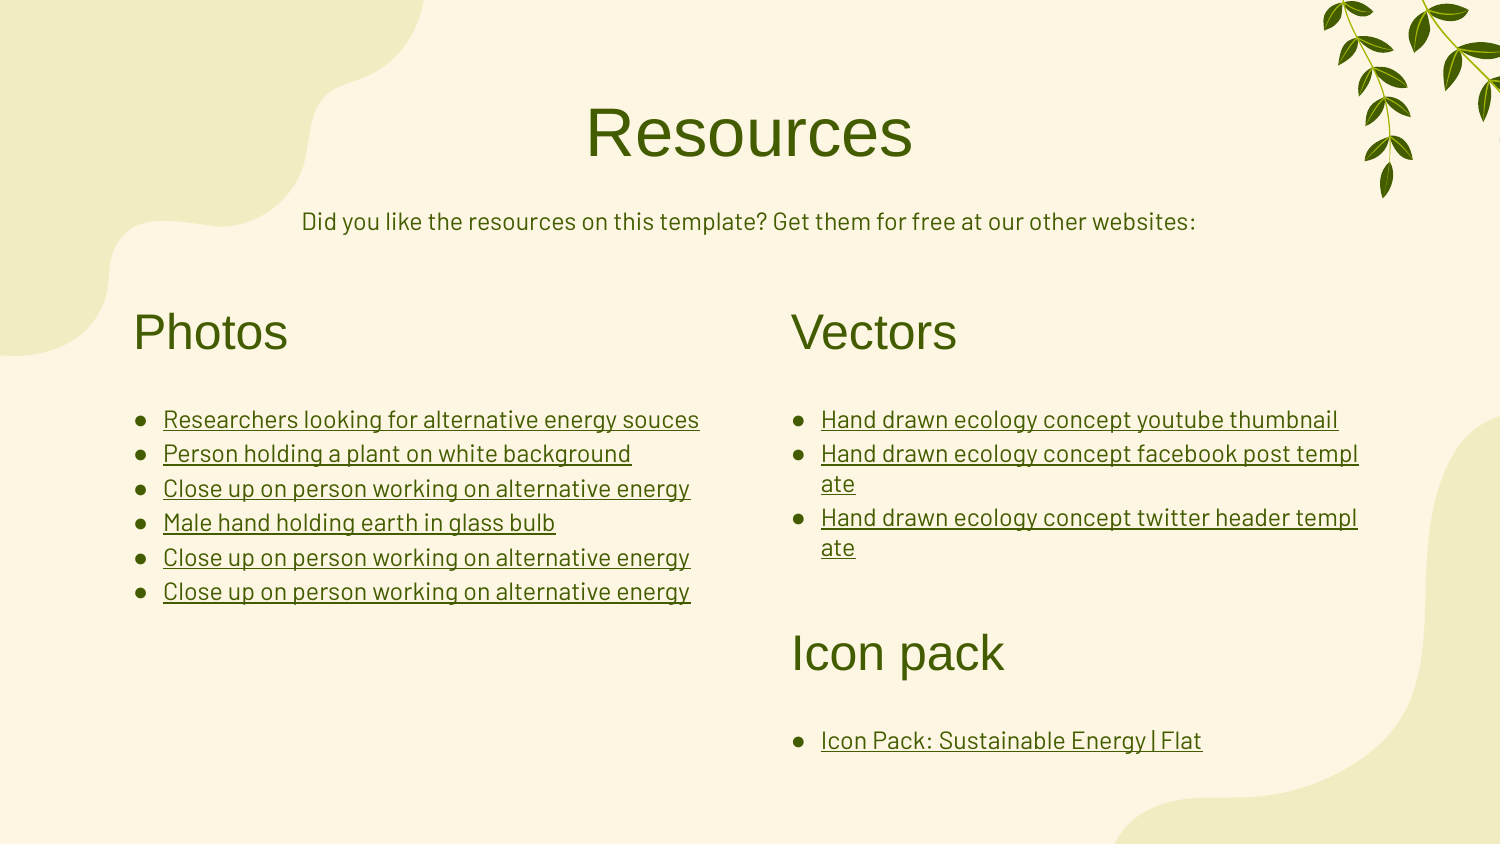

# Resources
Did you like the resources on this template? Get them for free at our other websites:
Photos
Vectors

Researchers looking for alternative energy souces
Person holding a plant on white background
Close up on person working on alternative energy
Male hand holding earth in glass bulb
Close up on person working on alternative energy
Close up on person working on alternative energy
Hand drawn ecology concept youtube thumbnail
Hand drawn ecology concept facebook post template
Hand drawn ecology concept twitter header template
Icon pack
Icon Pack: Sustainable Energy | Flat